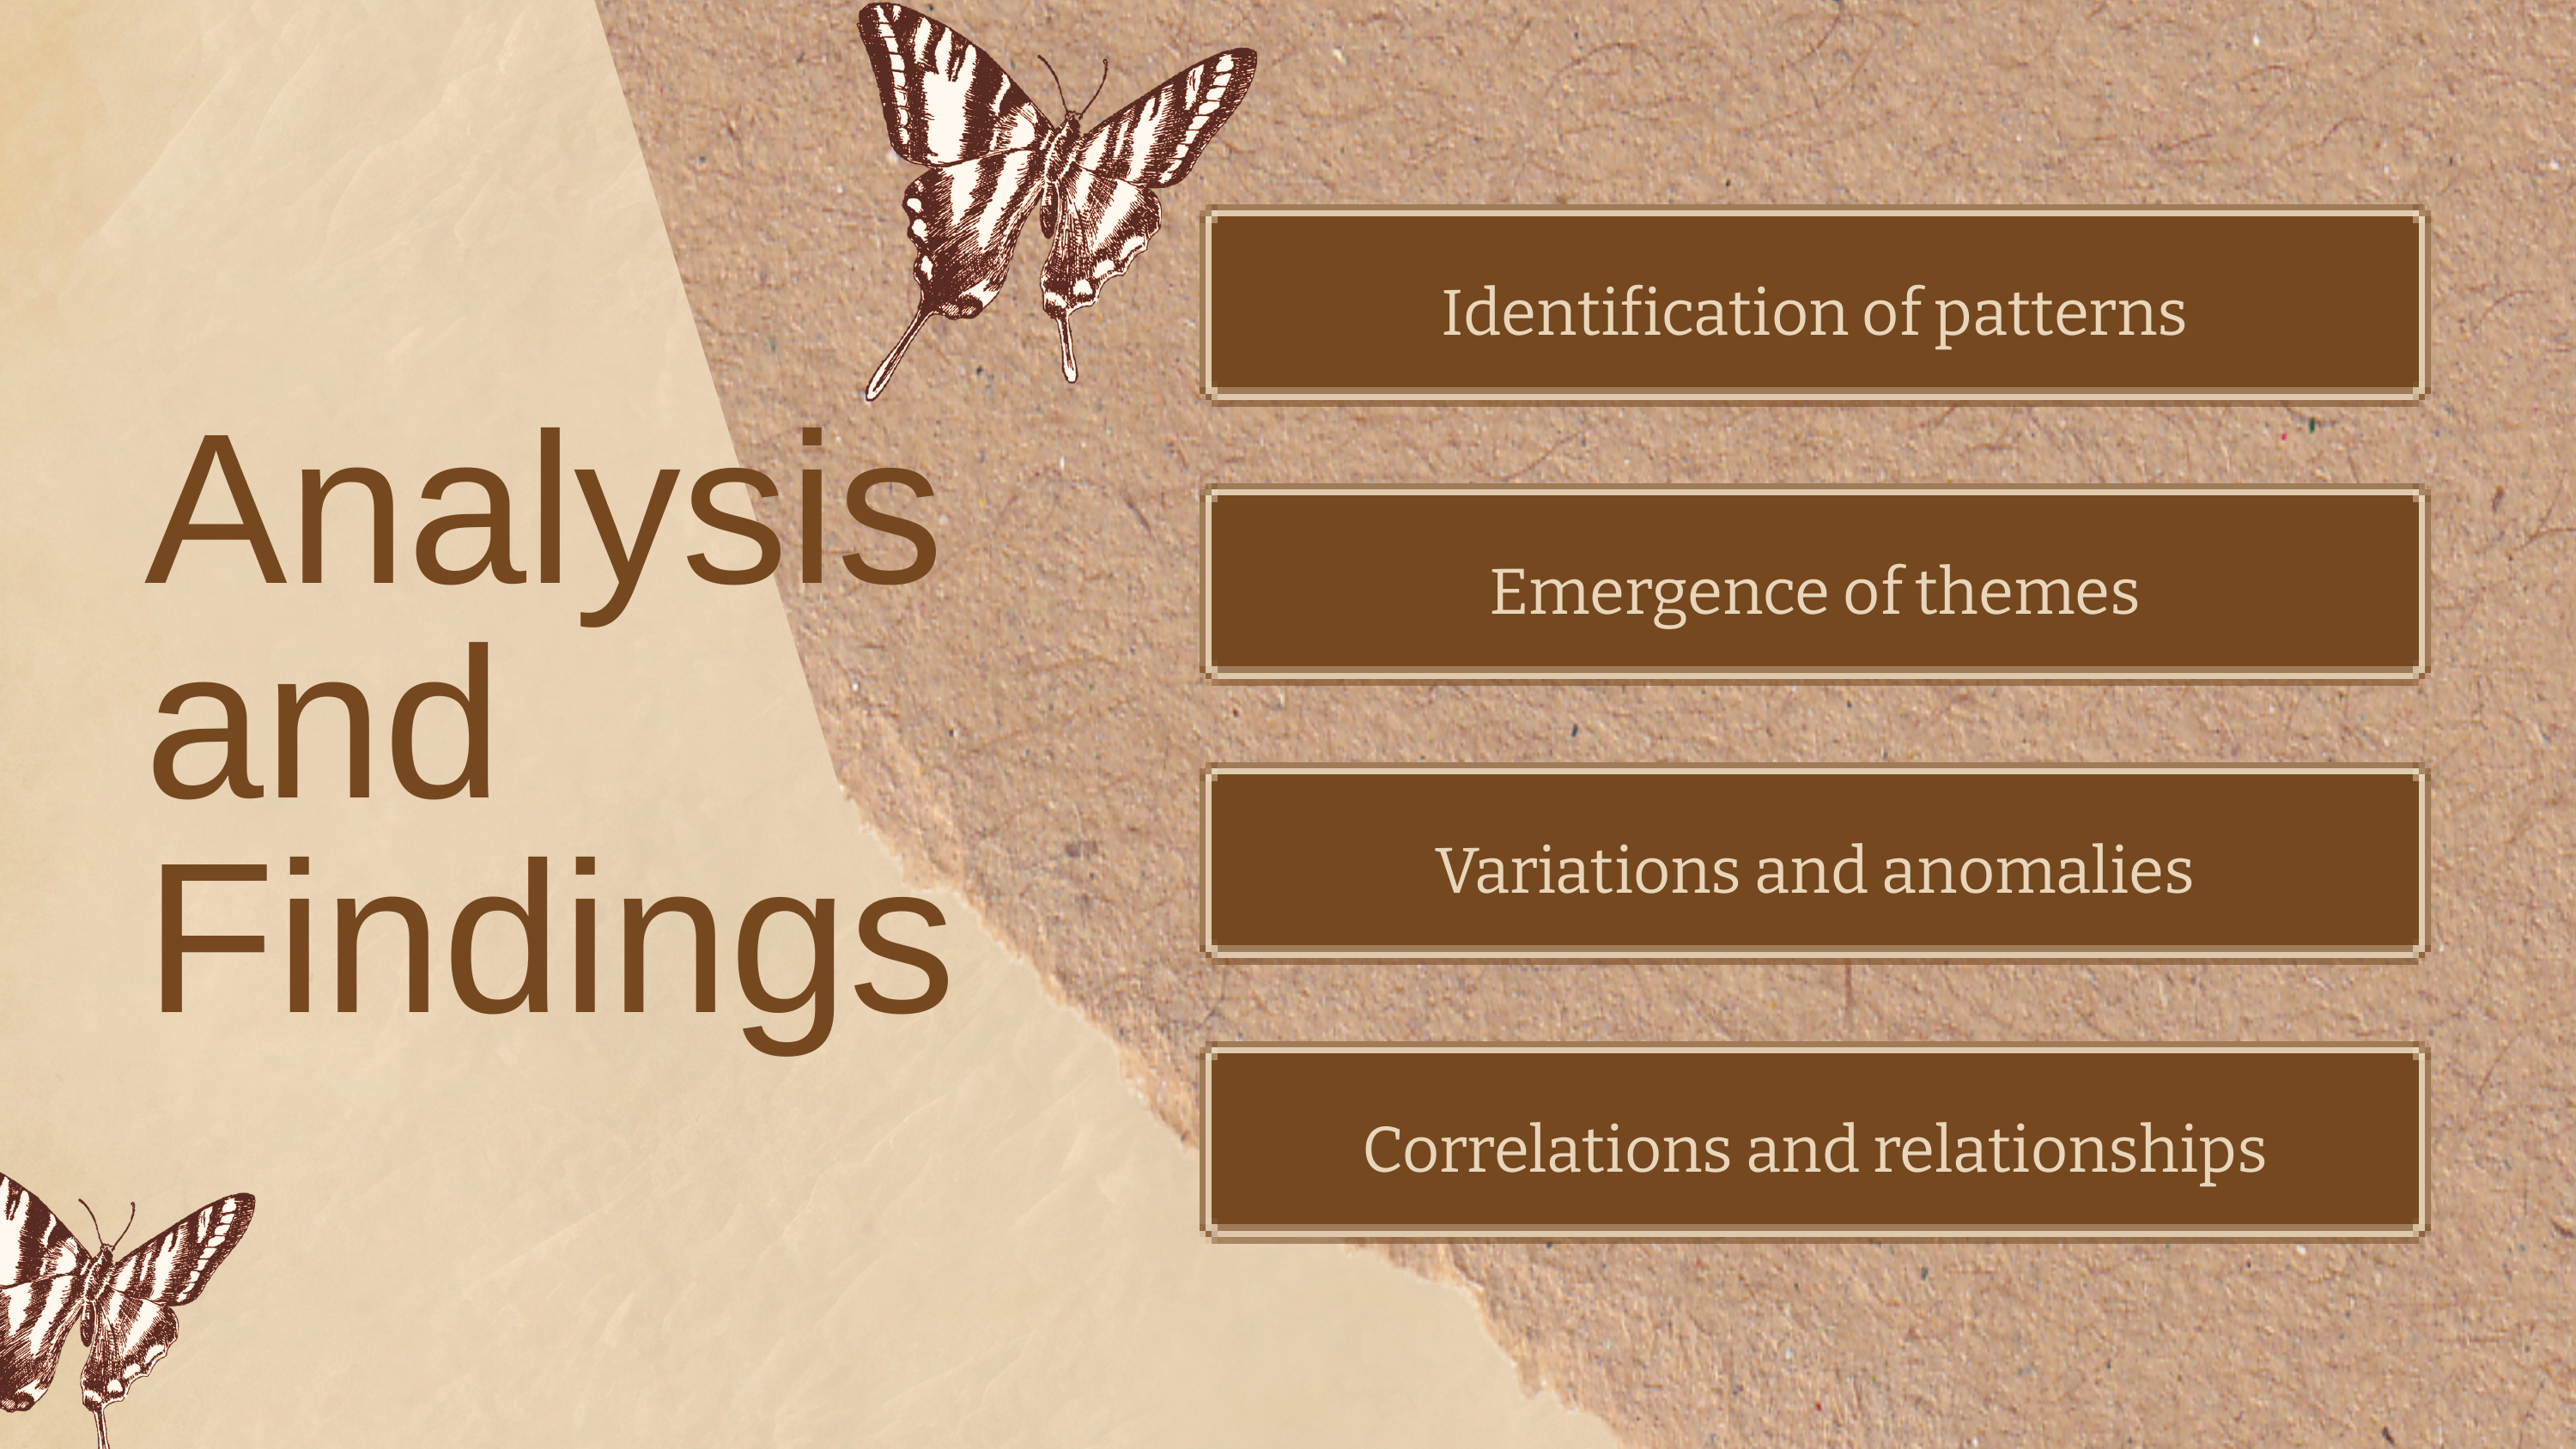

Identification of patterns
Analysis and Findings

Emergence of themes

Variations and anomalies

Correlations and relationships